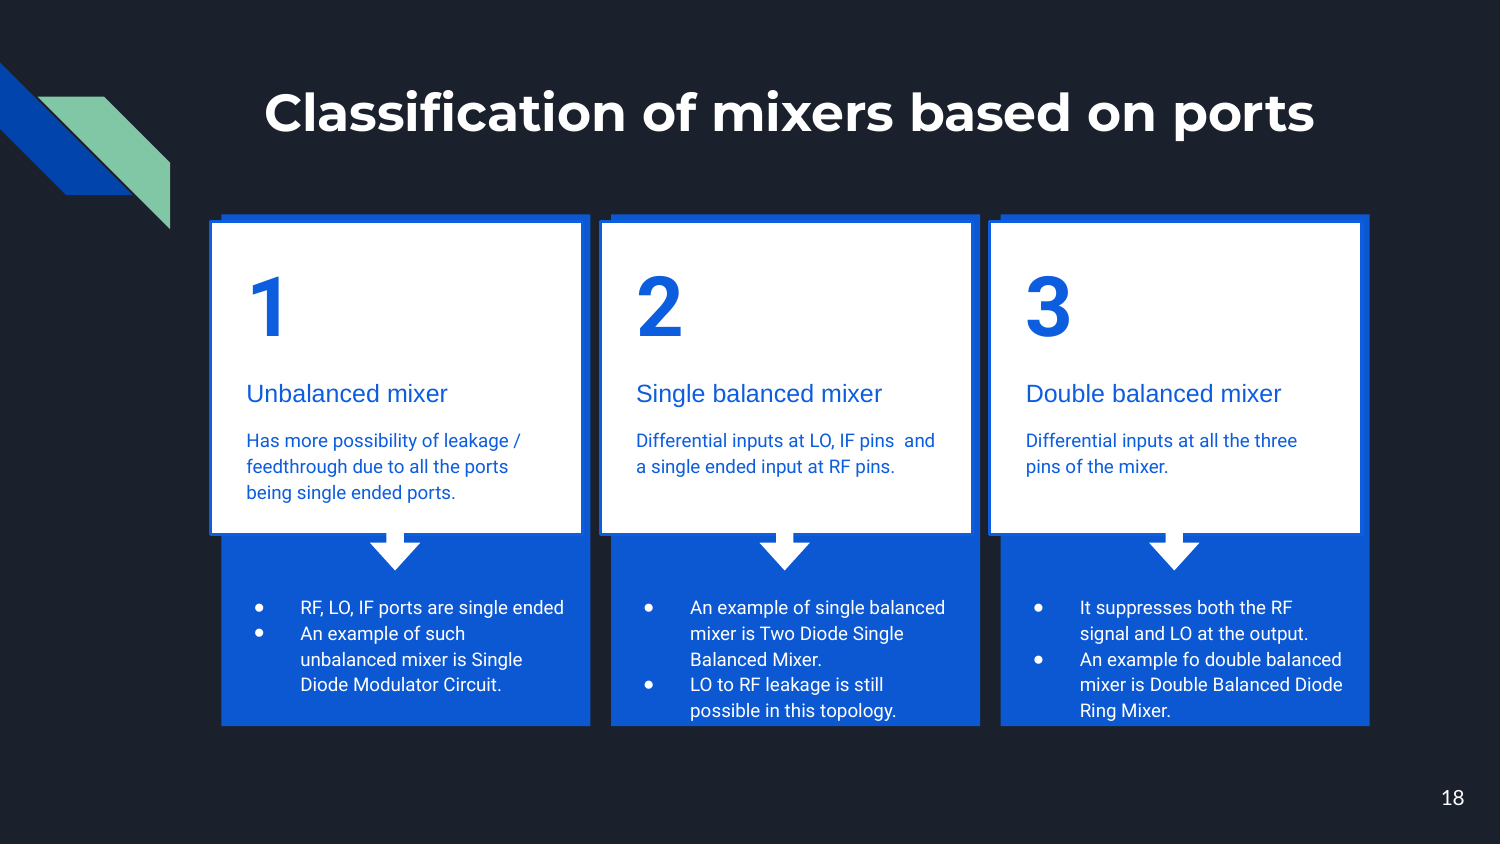

# Classification of mixers based on ports

1

Unbalanced mixer

Has more possibility of leakage / feedthrough due to all the ports being single ended ports.

RF, LO, IF ports are single ended
An example of such unbalanced mixer is Single Diode Modulator Circuit.

2

Single balanced mixer
Differential inputs at LO, IF pins  and a single ended input at RF pins.

An example of single balanced mixer is Two Diode Single Balanced Mixer.
LO to RF leakage is still possible in this topology.

3

Double balanced mixer
Differential inputs at all the three pins of the mixer.

It suppresses both the RF signal and LO at the output.
An example fo double balanced mixer is Double Balanced Diode Ring Mixer.
18